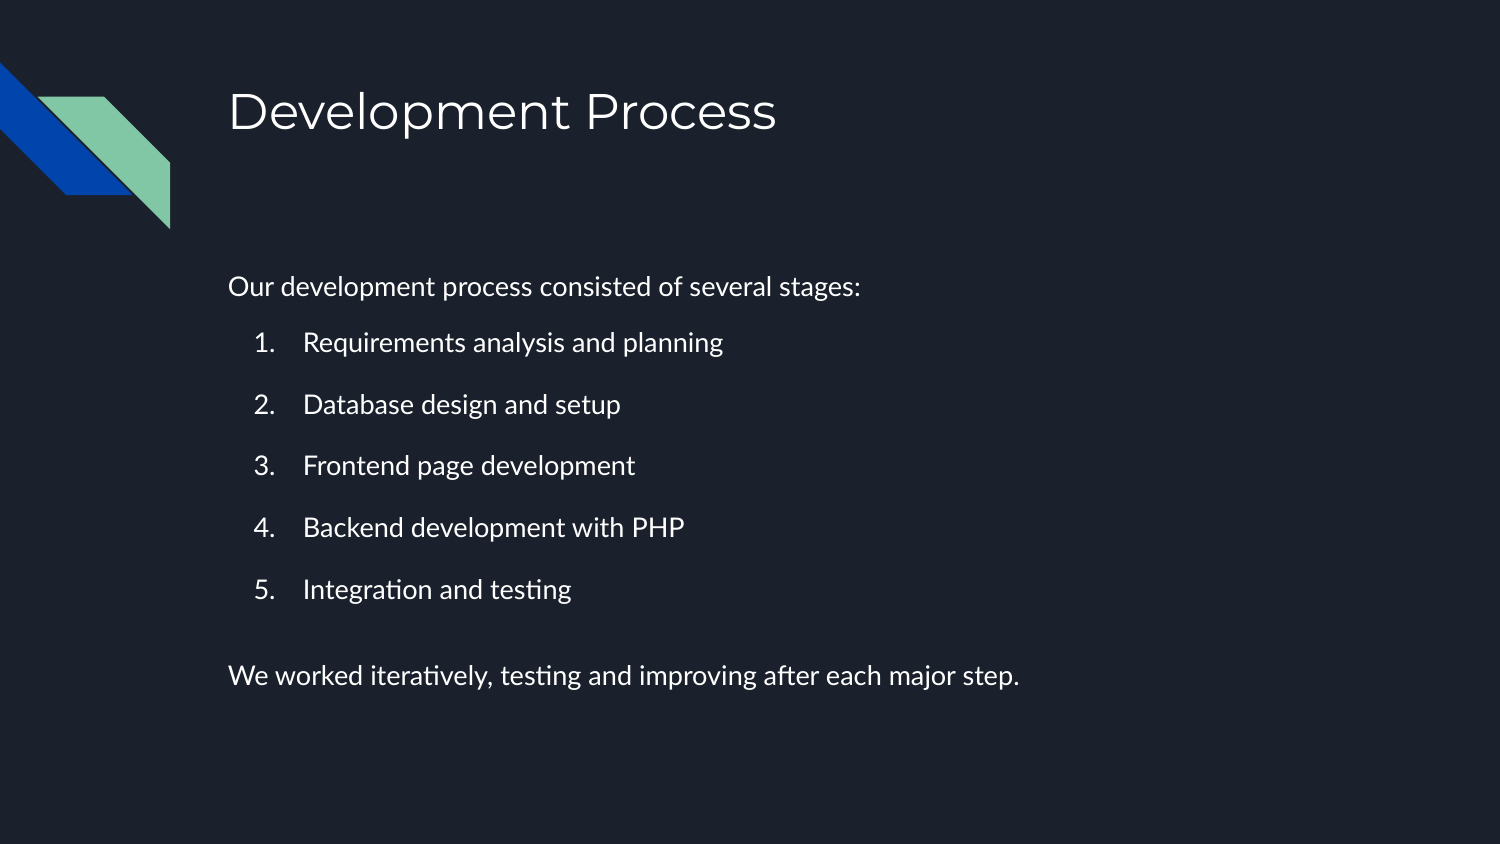

# Development Process
Our development process consisted of several stages:
Requirements analysis and planning
Database design and setup
Frontend page development
Backend development with PHP
Integration and testing
We worked iteratively, testing and improving after each major step.